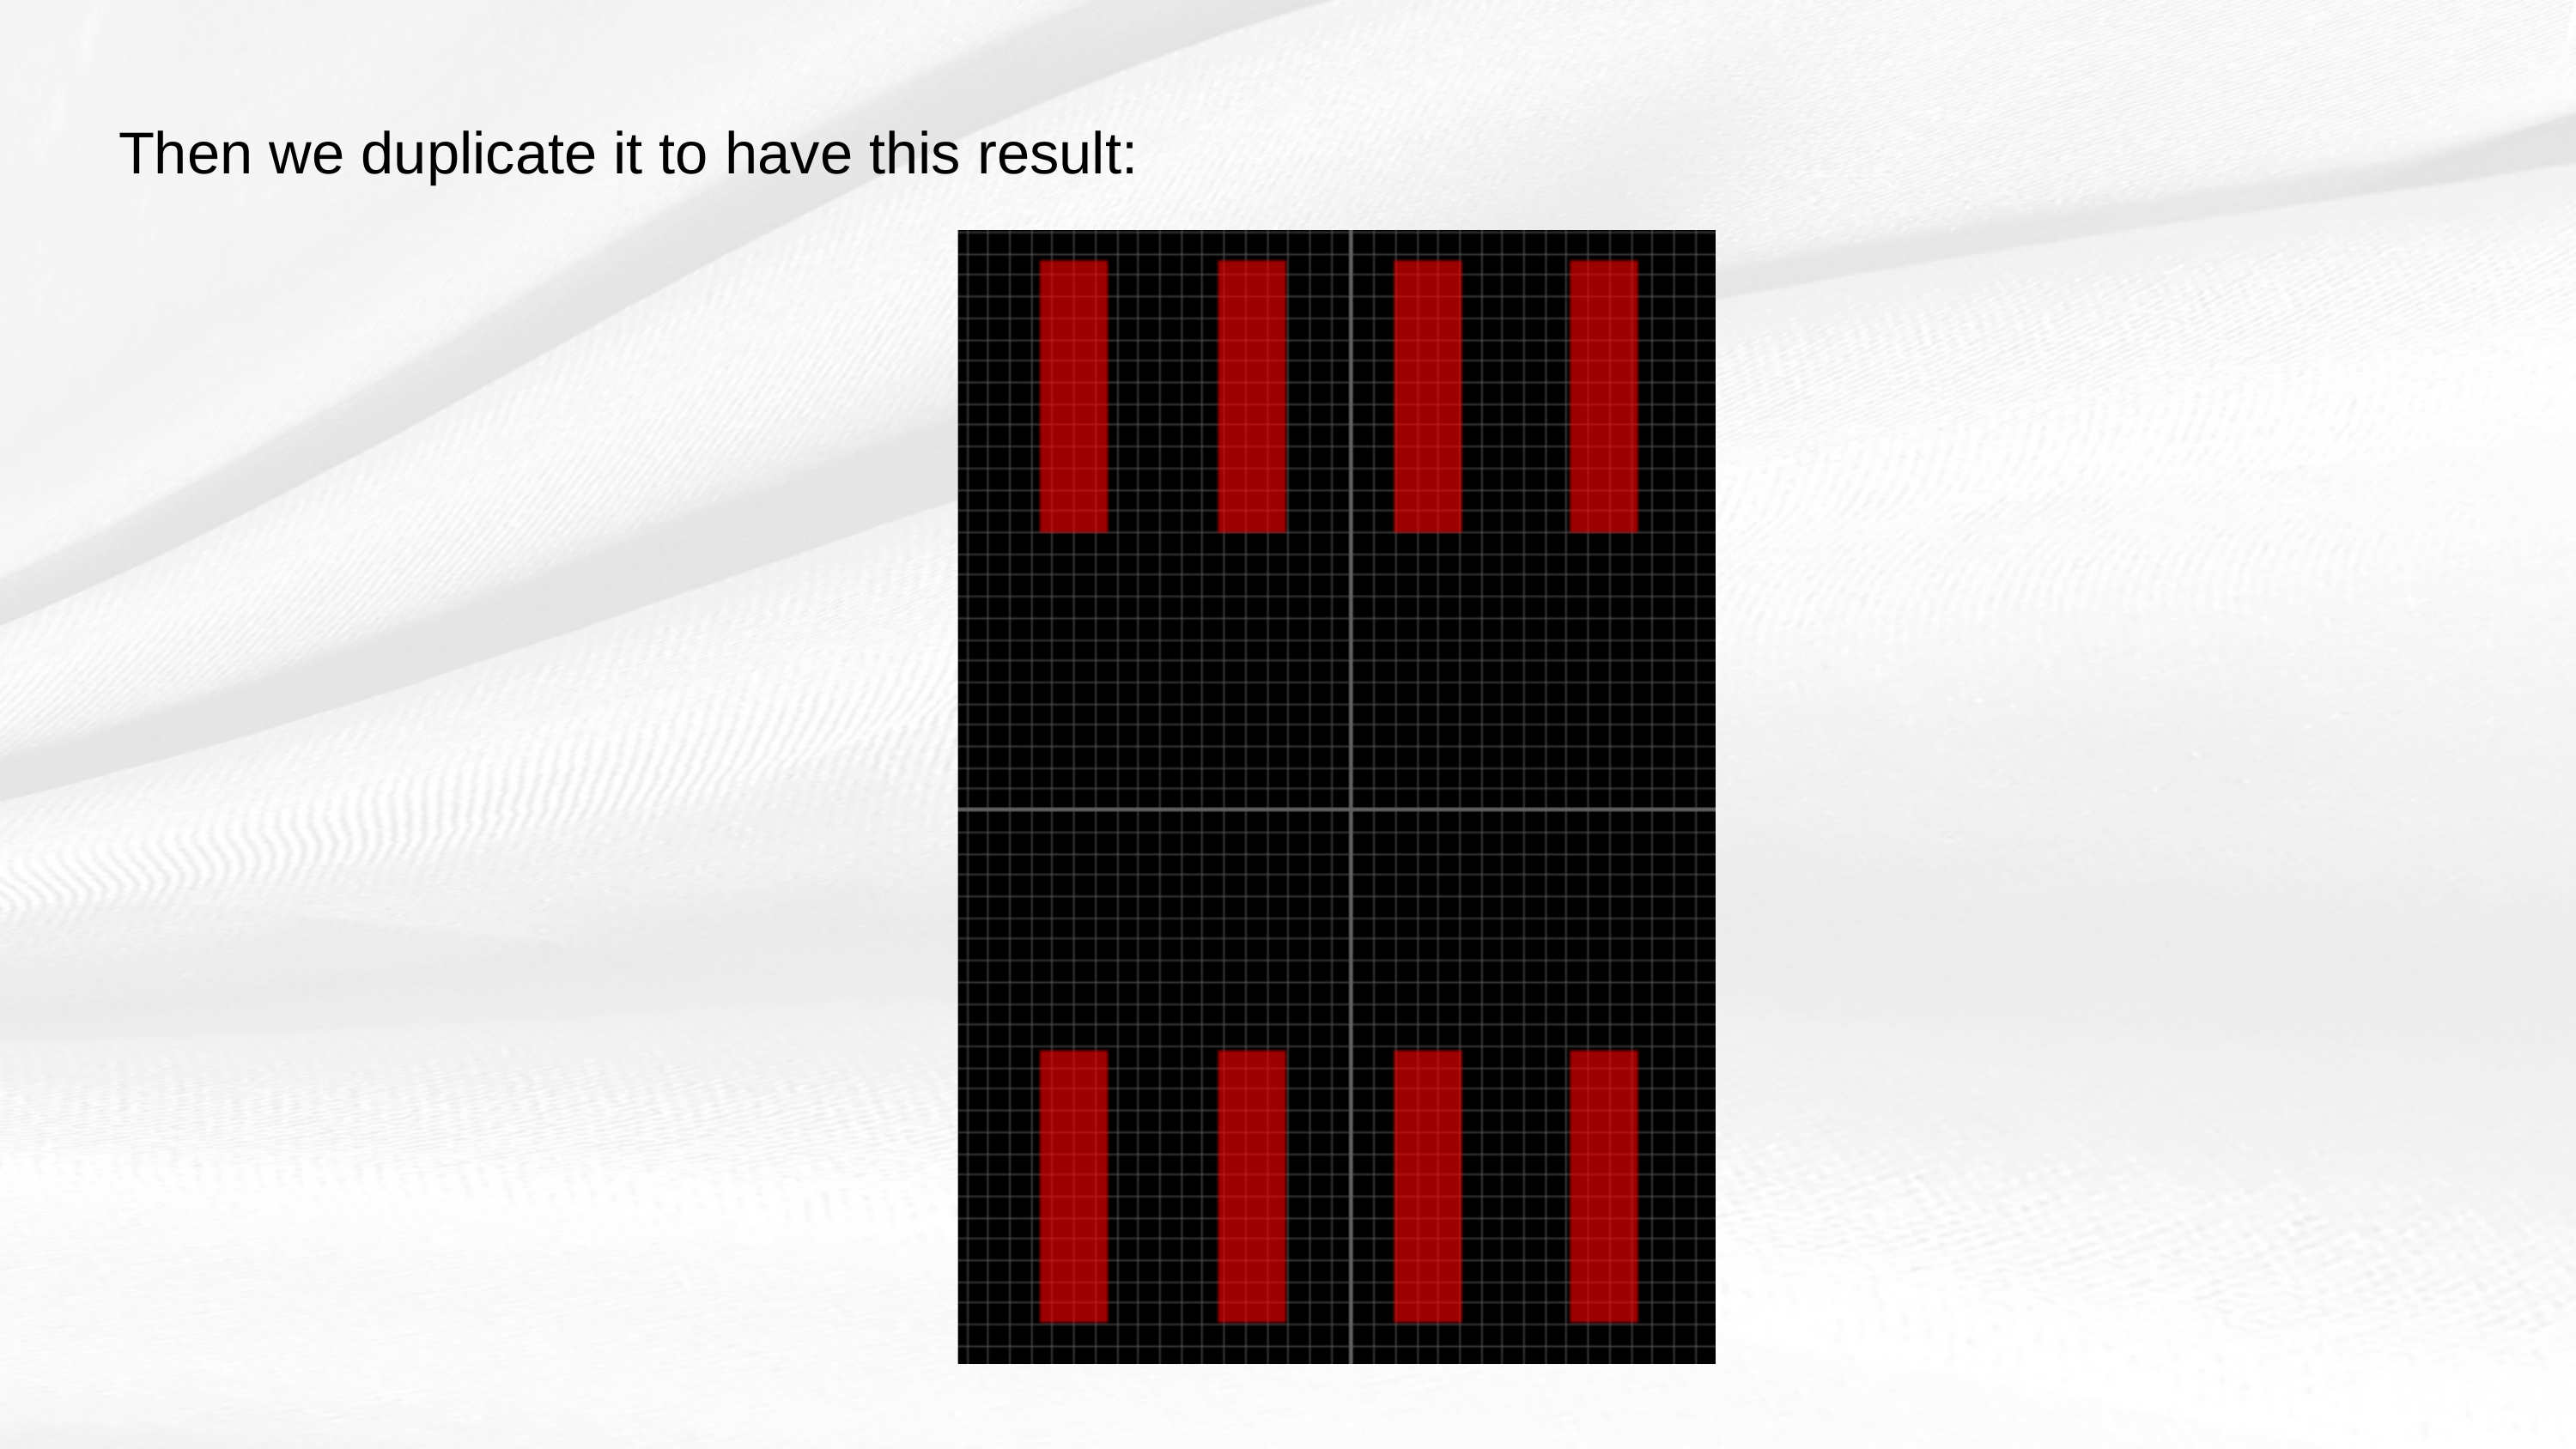

Then we duplicate it to have this result: